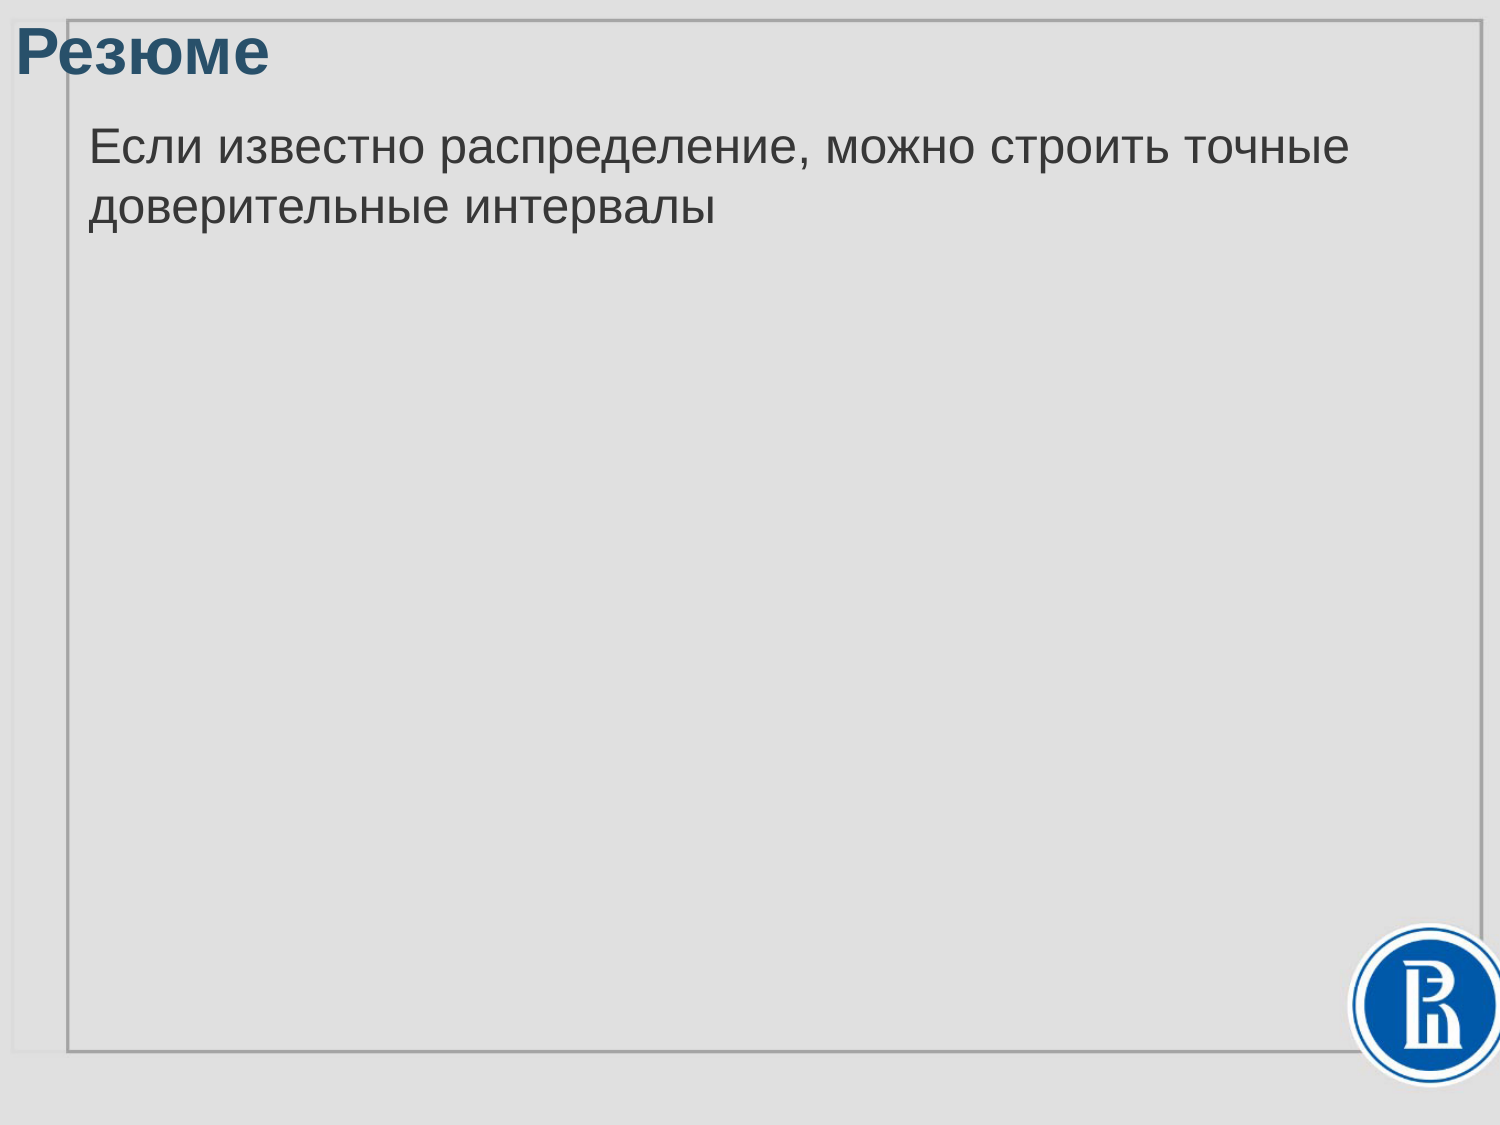

# Резюме
Если известно распределение, можно строить точные доверительные интервалы